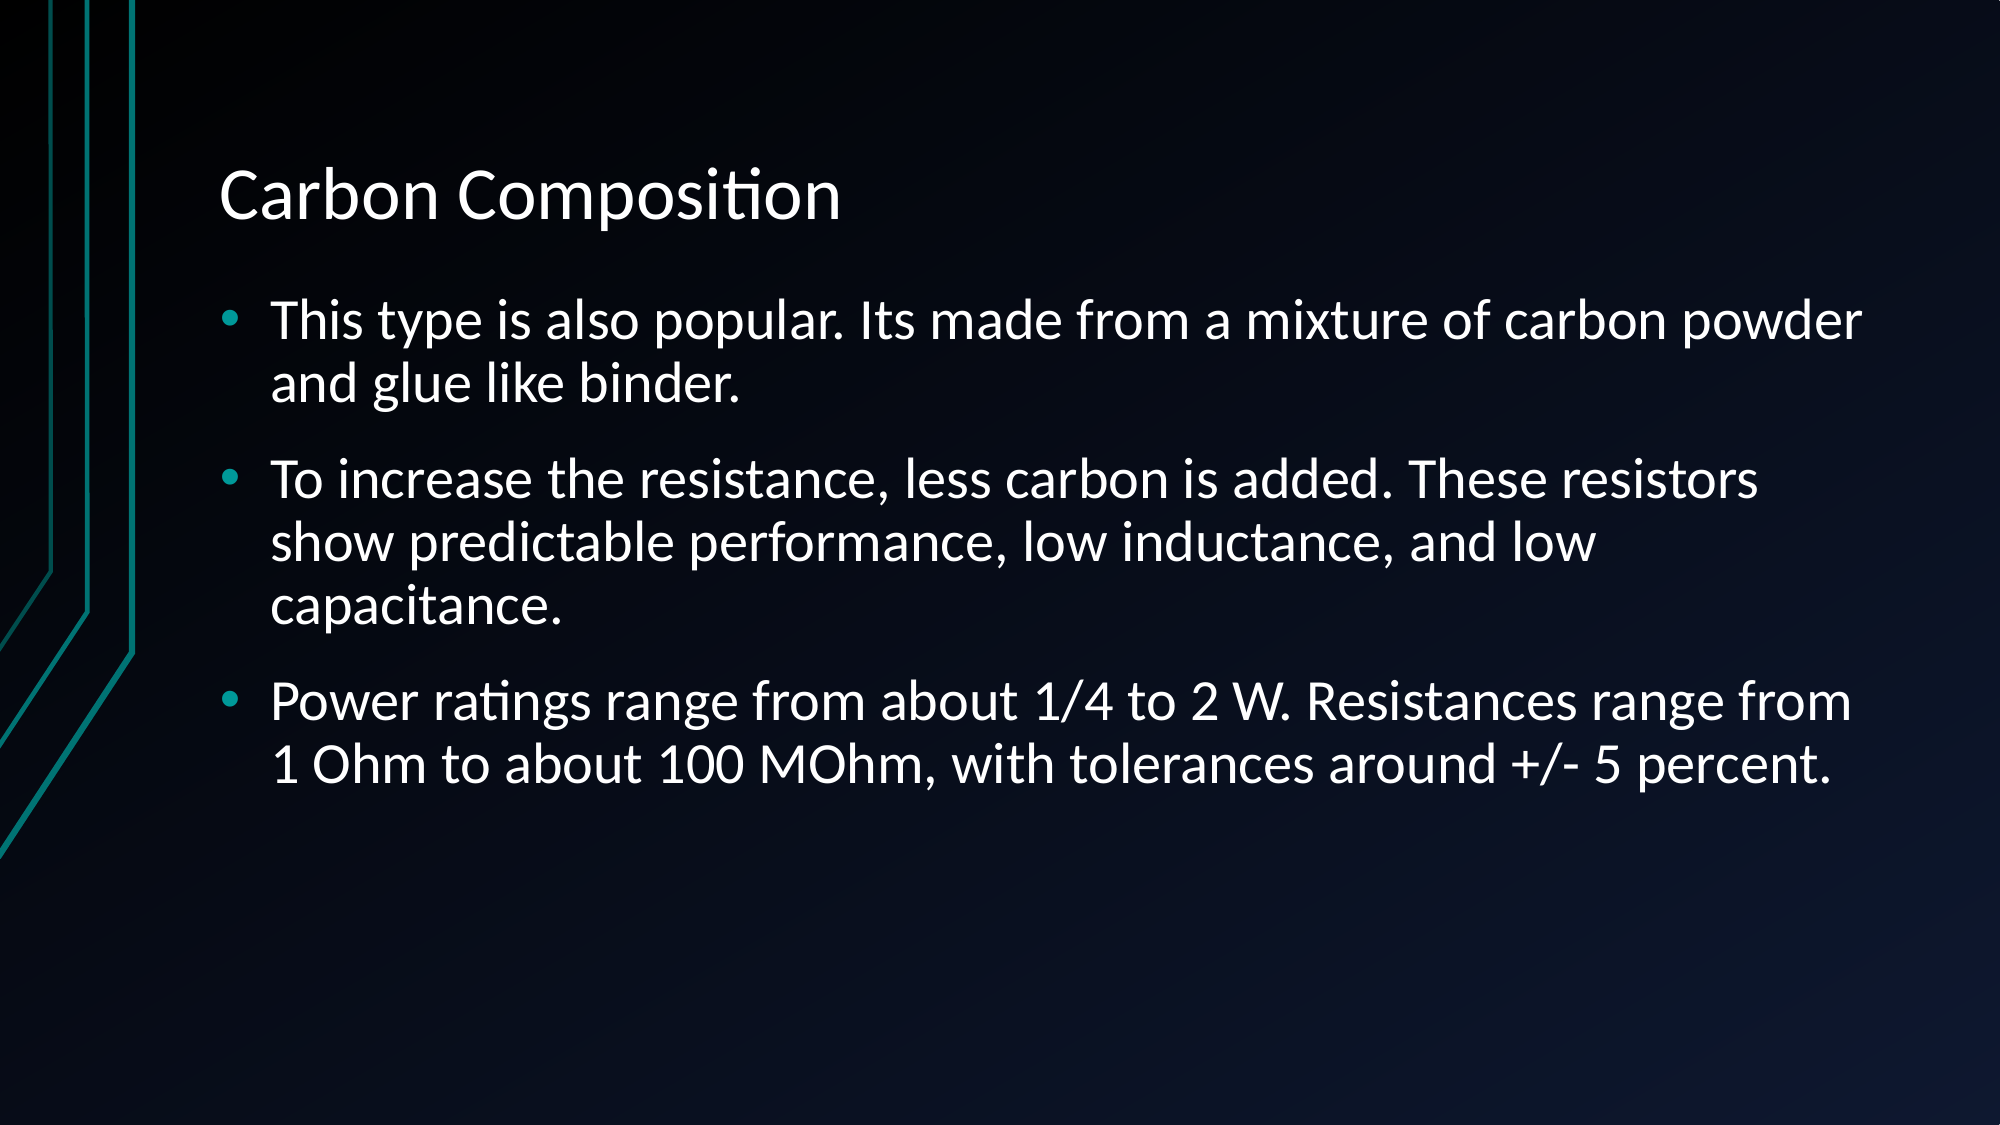

# Carbon Composition
This type is also popular. Its made from a mixture of carbon powder and glue like binder.
To increase the resistance, less carbon is added. These resistors show predictable performance, low inductance, and low capacitance.
Power ratings range from about 1/4 to 2 W. Resistances range from 1 Ohm to about 100 MOhm, with tolerances around +/- 5 percent.